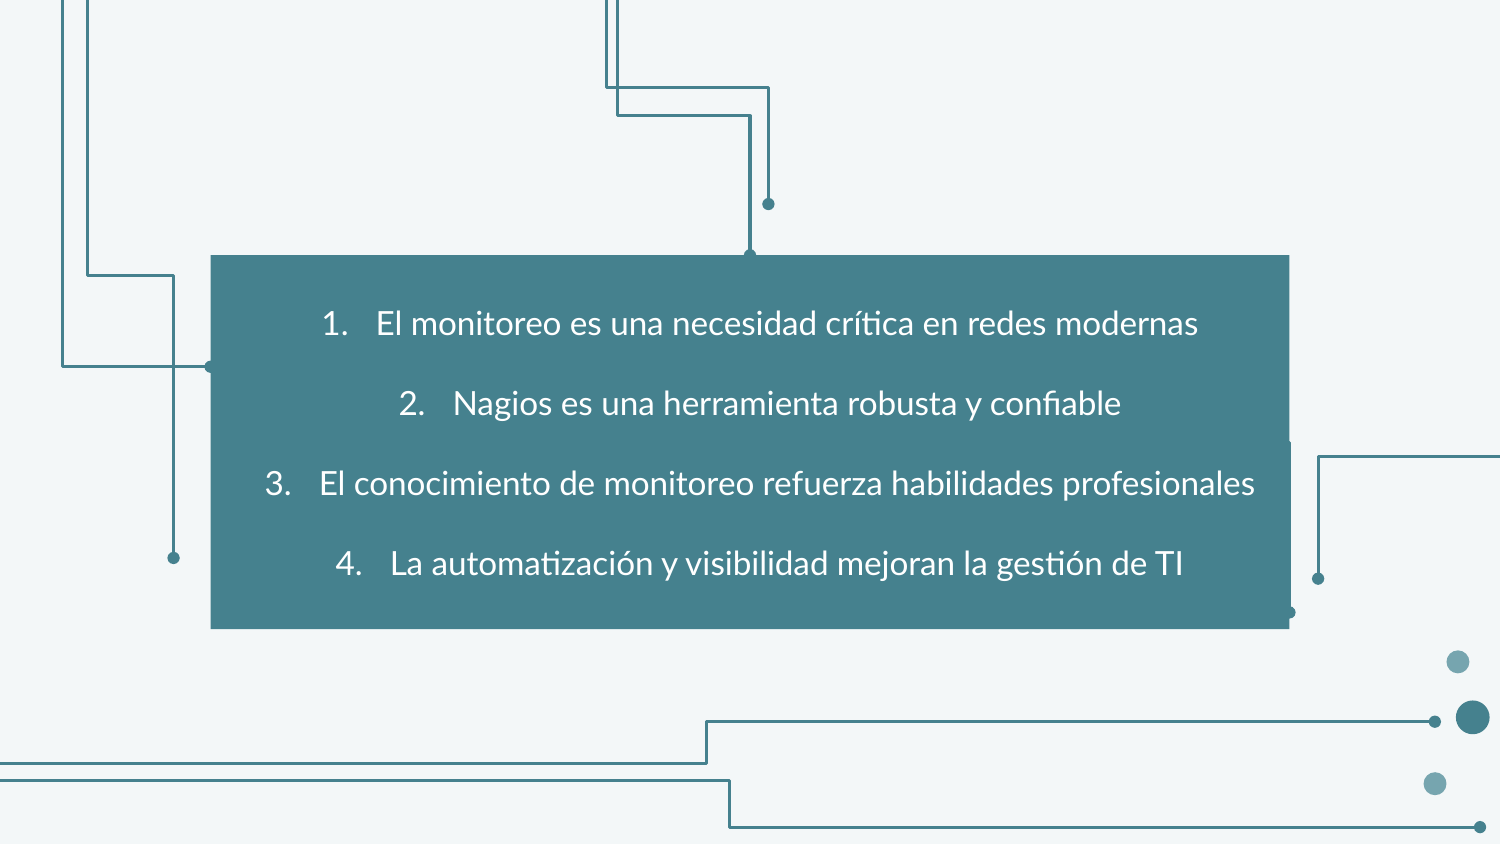

# El monitoreo es una necesidad crítica en redes modernas

Nagios es una herramienta robusta y confiable

El conocimiento de monitoreo refuerza habilidades profesionales

La automatización y visibilidad mejoran la gestión de TI